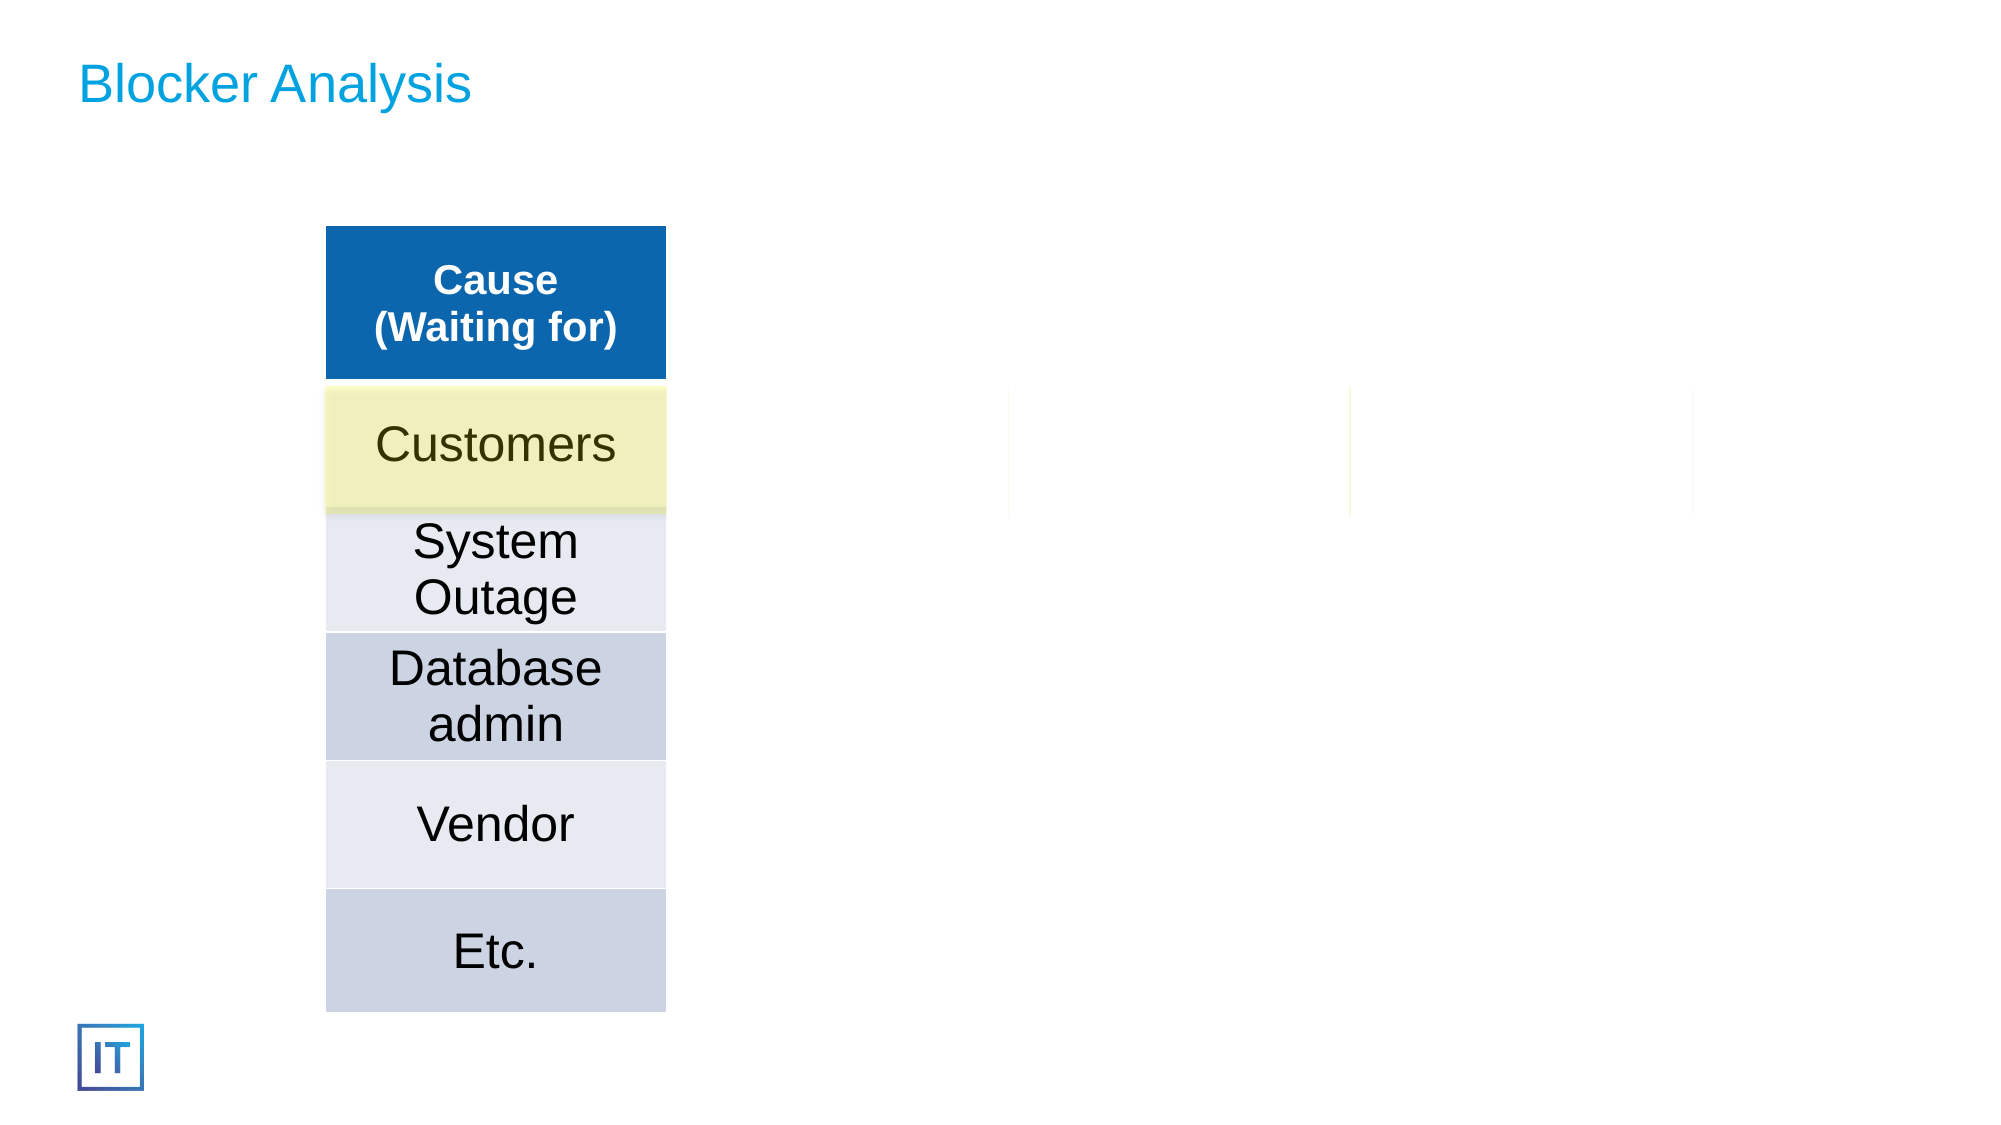

# Blocker Analysis
| Cause (Waiting for) | Likelihood (% of blockers) | Impact (Average delay by this cause) | Risk (Days) |
| --- | --- | --- | --- |
| Customers | 30% | 10 | 3 |
| System Outage | 15% | 8 | 1.2 |
| Database admin | 5% | 25 | 1.25 |
| Vendor | 40% | 5 | 2 |
| Etc. | 10% | 6 | 0.6 |